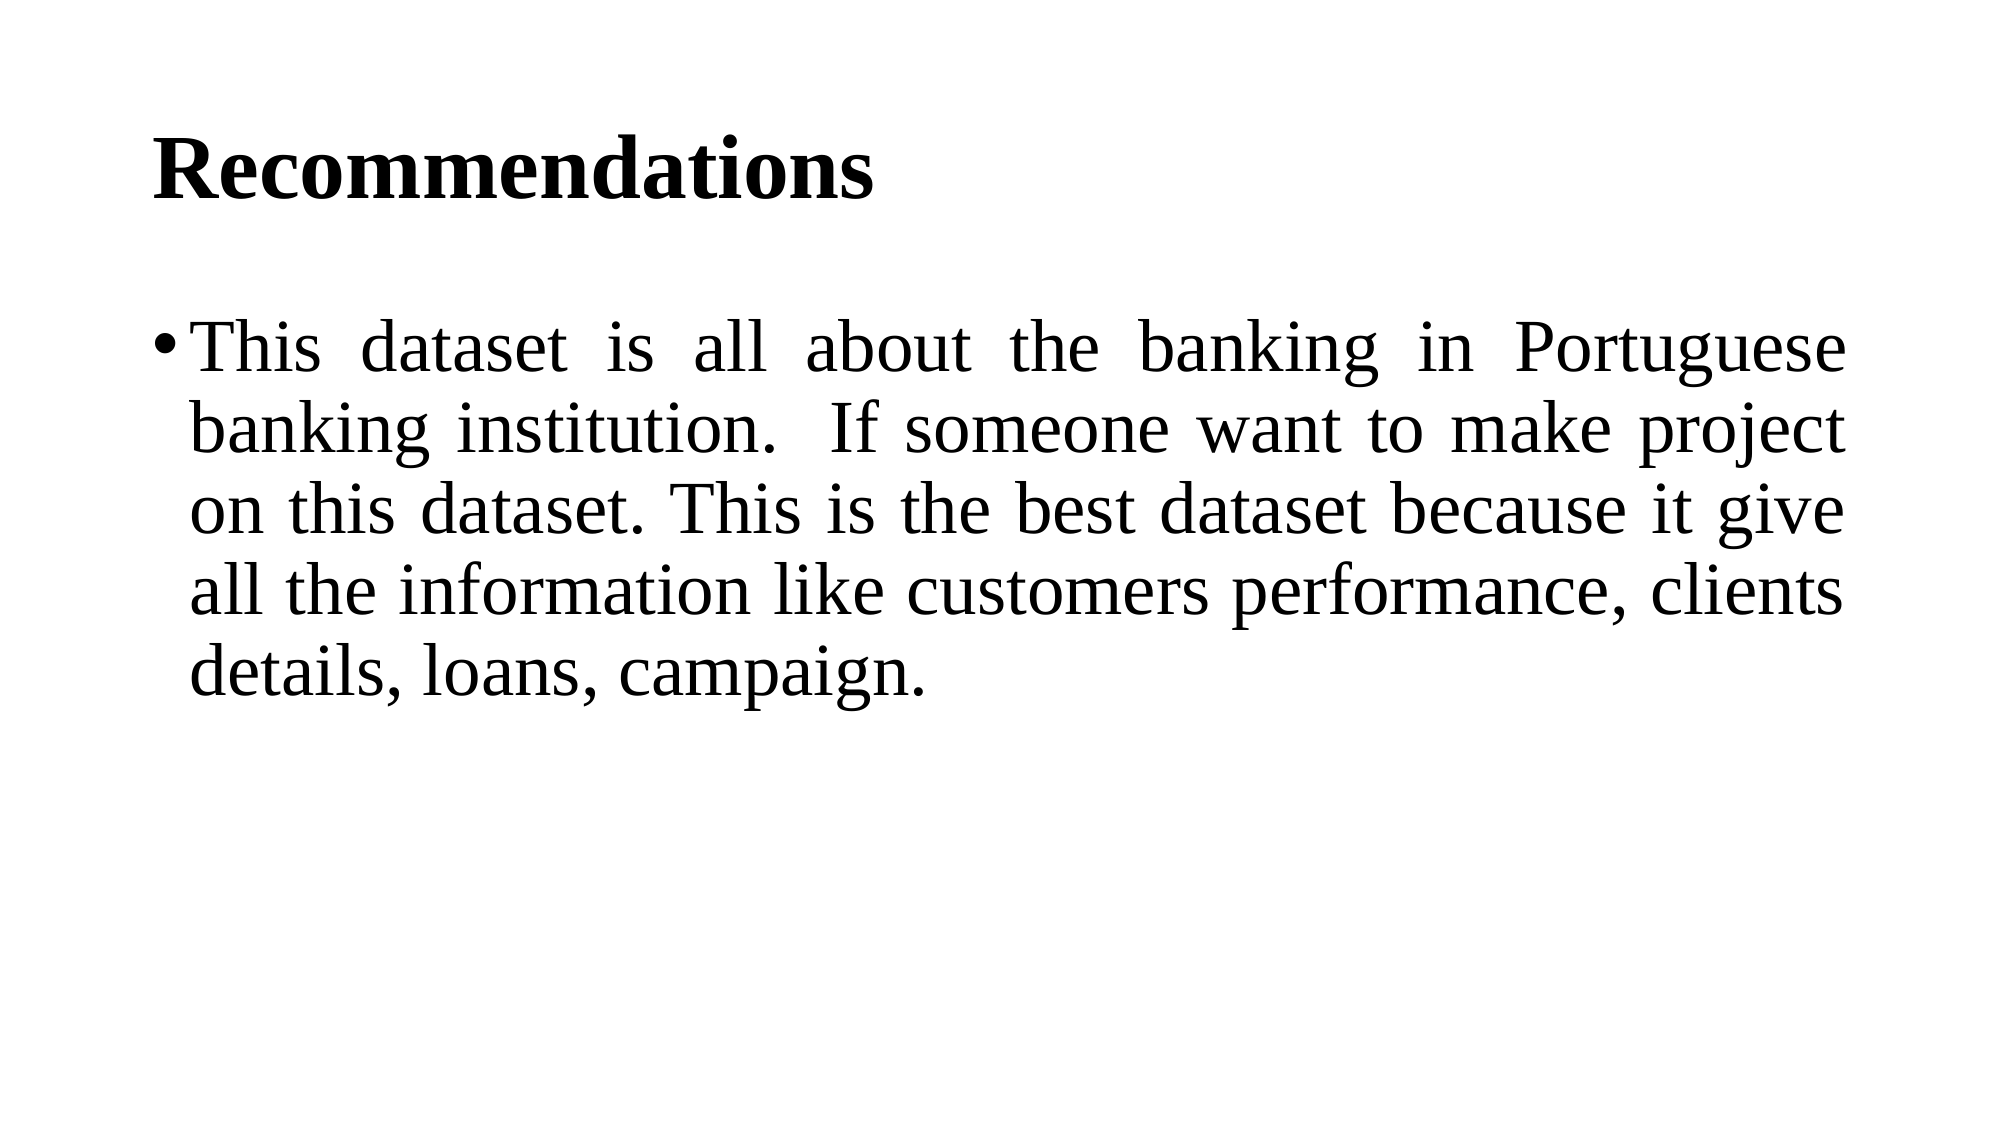

# Recommendations
This dataset is all about the banking in Portuguese banking institution.  If someone want to make project on this dataset. This is the best dataset because it give all the information like customers performance, clients details, loans, campaign.